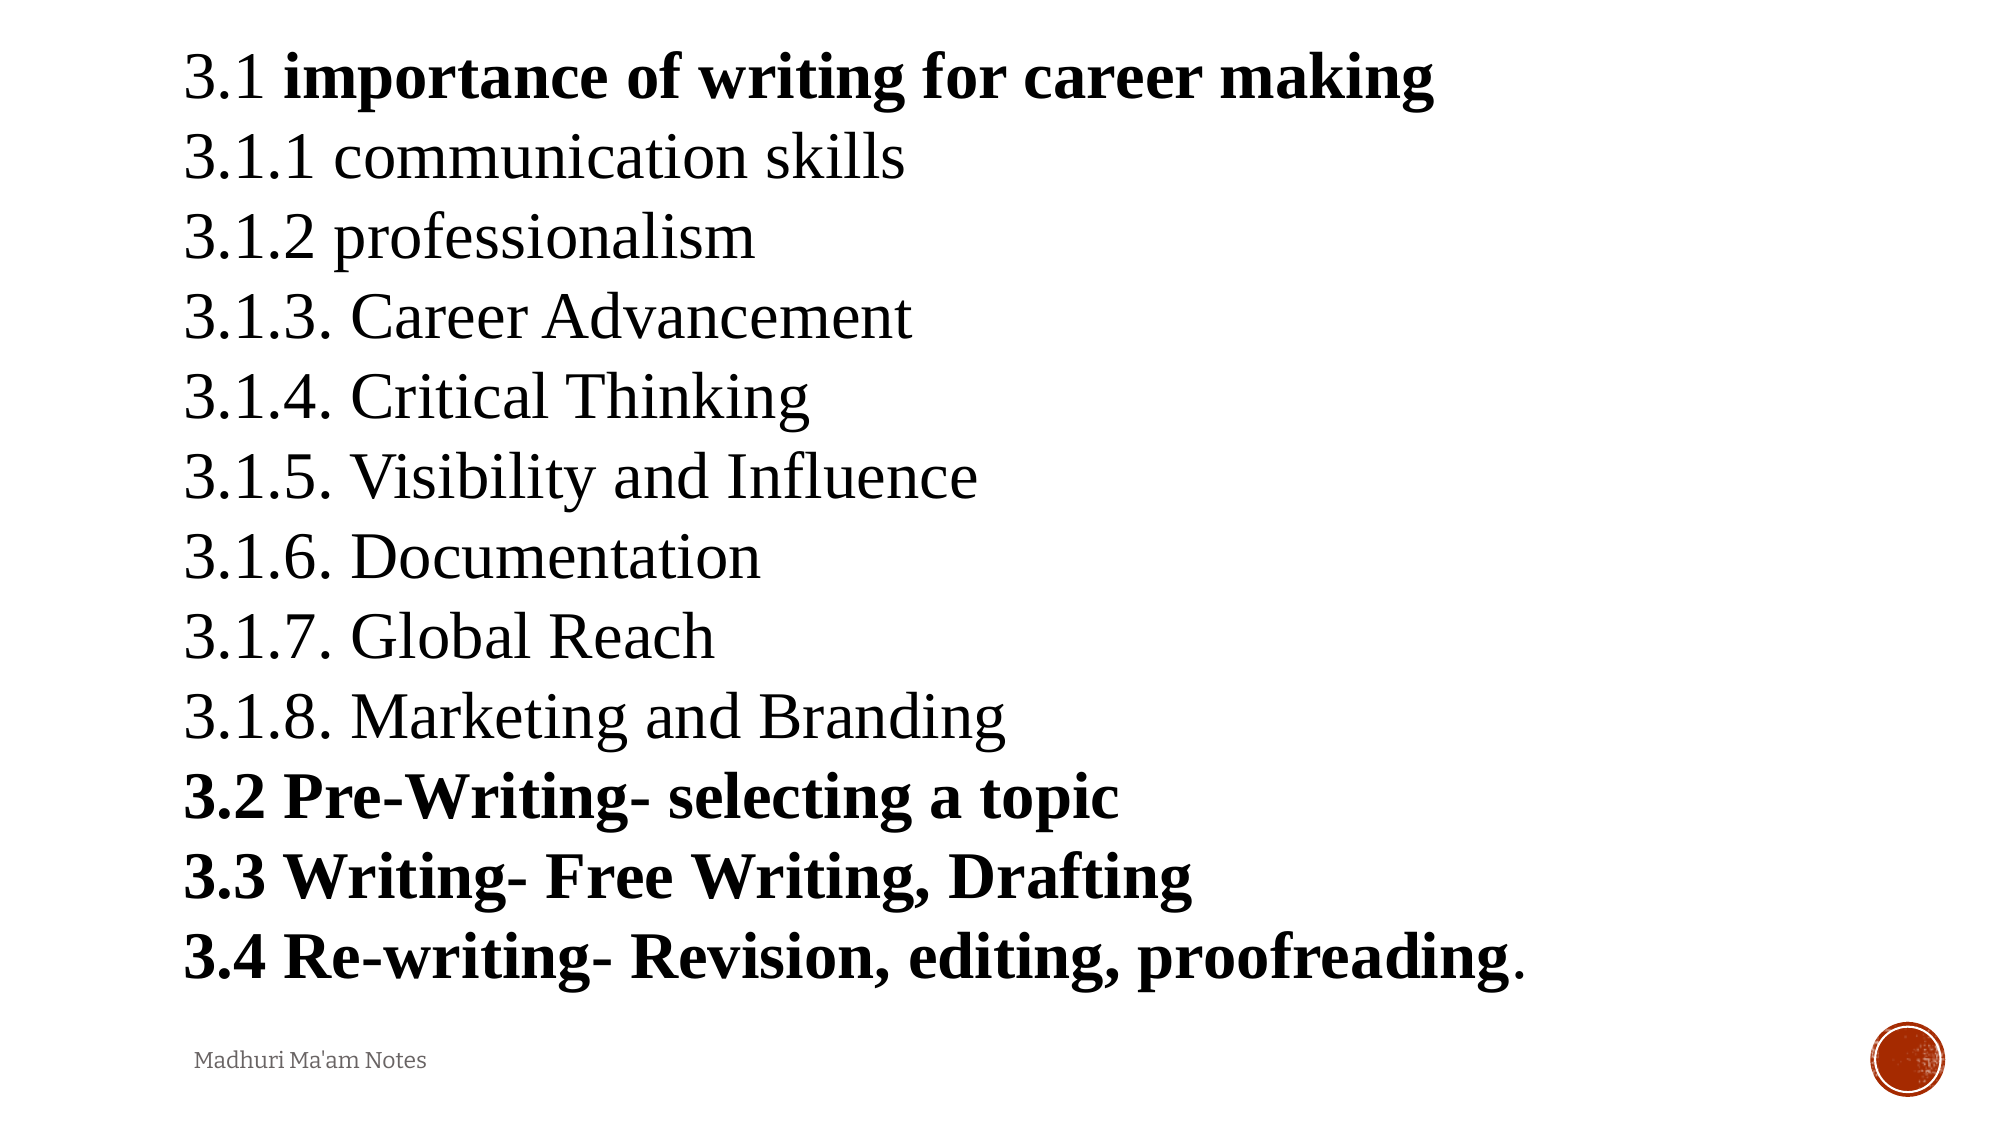

3.1 importance of writing for career making
3.1.1 communication skills
3.1.2 professionalism
3.1.3. Career Advancement
3.1.4. Critical Thinking
3.1.5. Visibility and Influence
3.1.6. Documentation
3.1.7. Global Reach
3.1.8. Marketing and Branding
3.2 Pre-Writing- selecting a topic
3.3 Writing- Free Writing, Drafting
3.4 Re-writing- Revision, editing, proofreading.
Madhuri Ma'am Notes